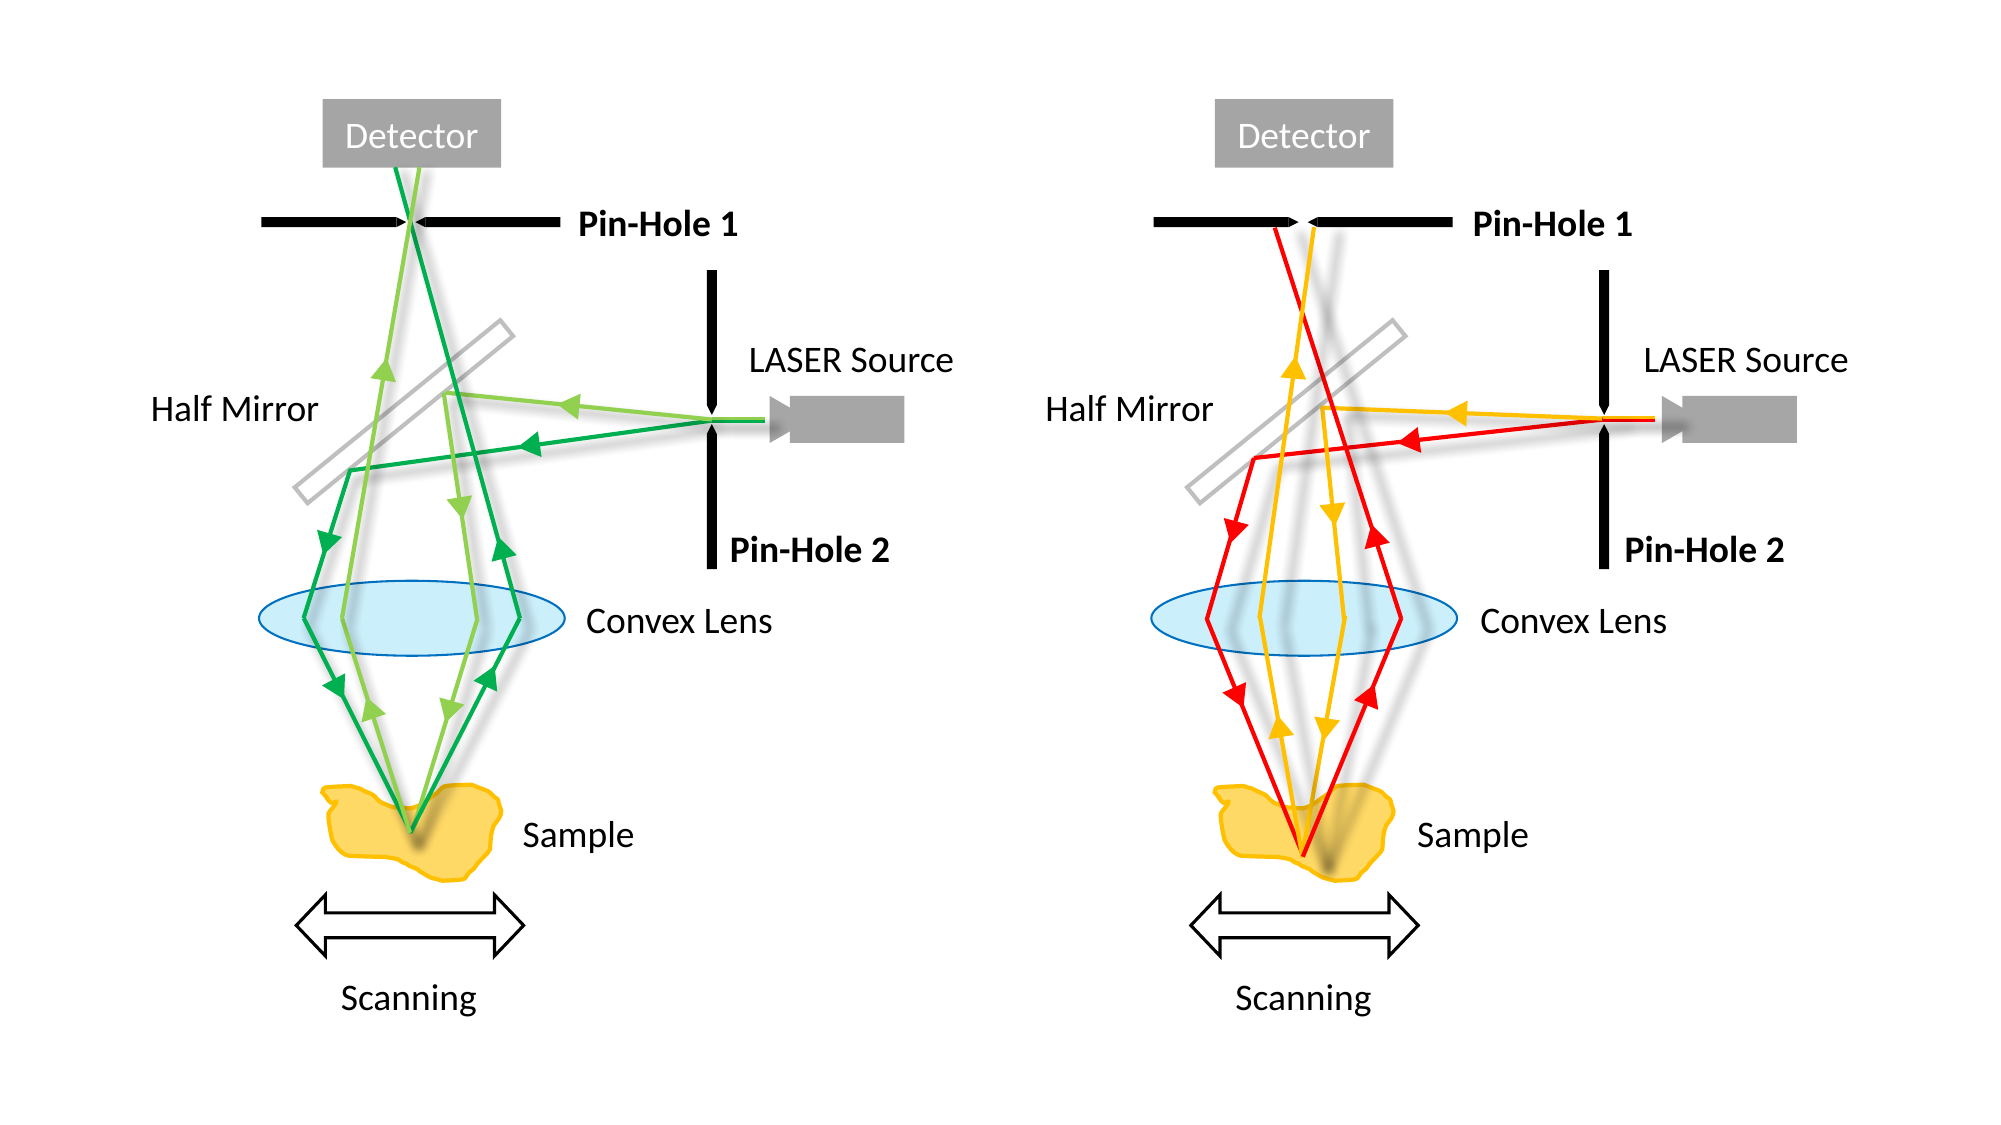

Detector
Pin-Hole 1

LASER Source

Half Mirror

Pin-Hole 2

Convex Lens

Sample

Scanning

Detector
Pin-Hole 1

LASER Source

Half Mirror

Pin-Hole 2

Convex Lens

Sample

Scanning